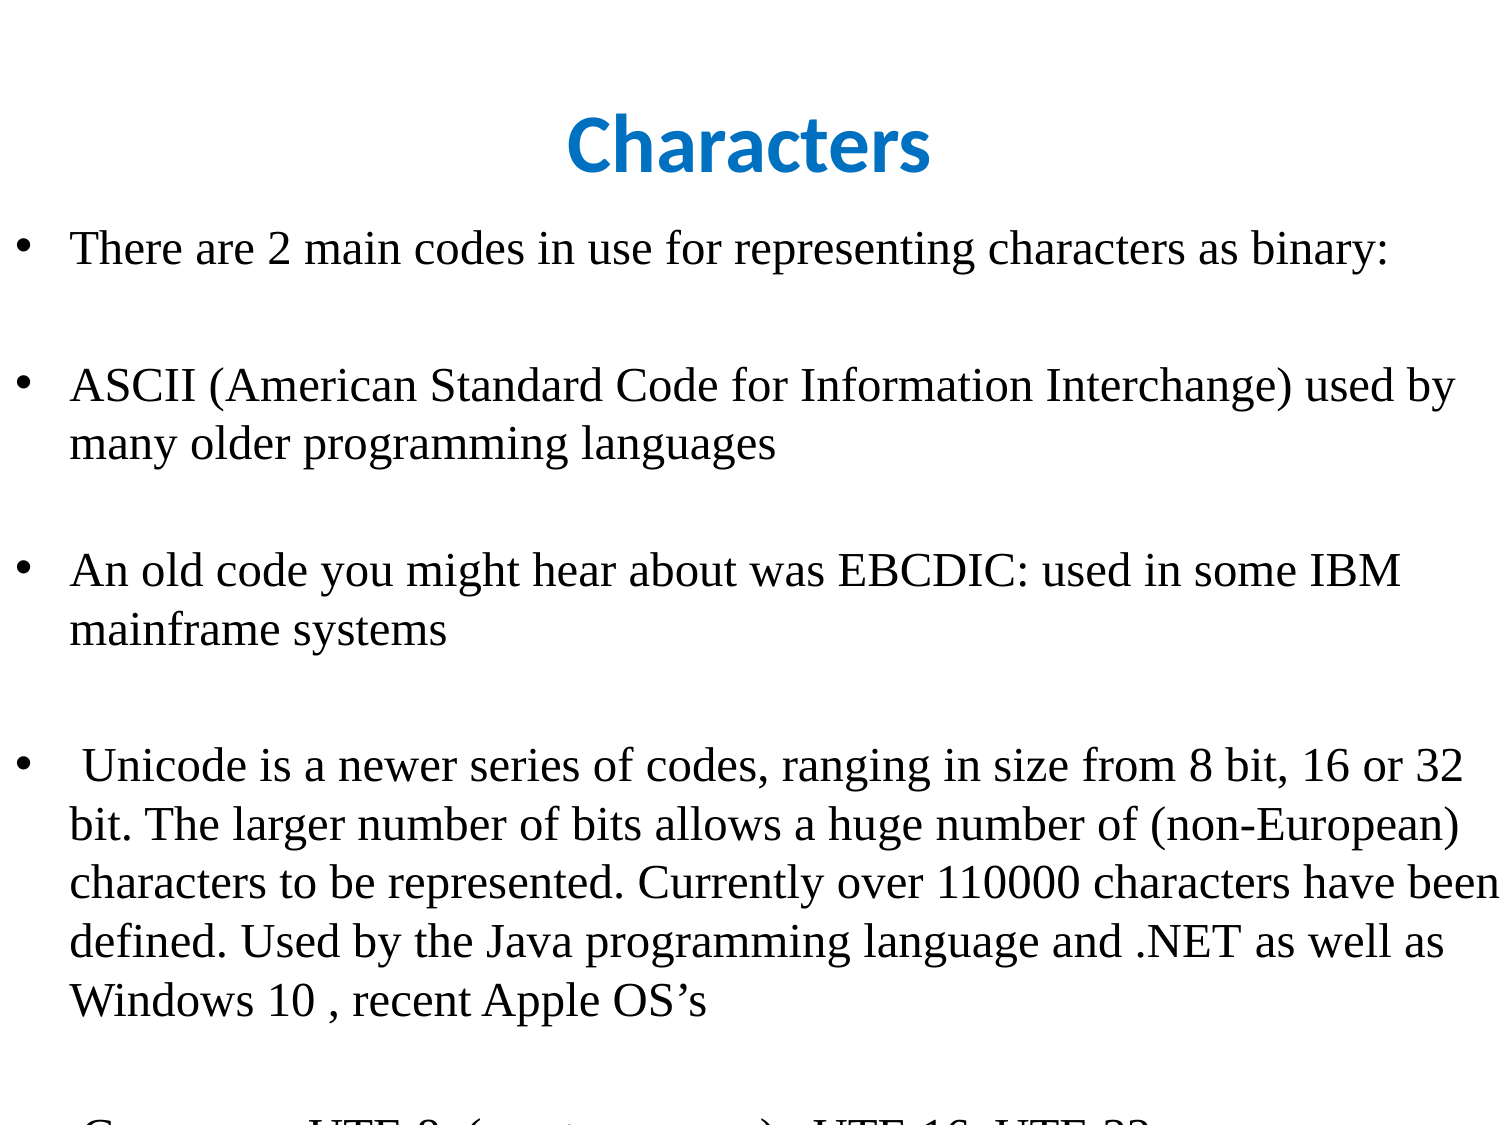

# Characters
There are 2 main codes in use for representing characters as binary:

ASCII (American Standard Code for Information Interchange) used by many older programming languages
An old code you might hear about was EBCDIC: used in some IBM mainframe systems

 Unicode is a newer series of codes, ranging in size from 8 bit, 16 or 32 bit. The larger number of bits allows a huge number of (non-European) characters to be represented. Currently over 110000 characters have been defined. Used by the Java programming language and .NET as well as Windows 10 , recent Apple OS’s

 Comes as : UTF-8, (most common) , UTF-16, UTF-32